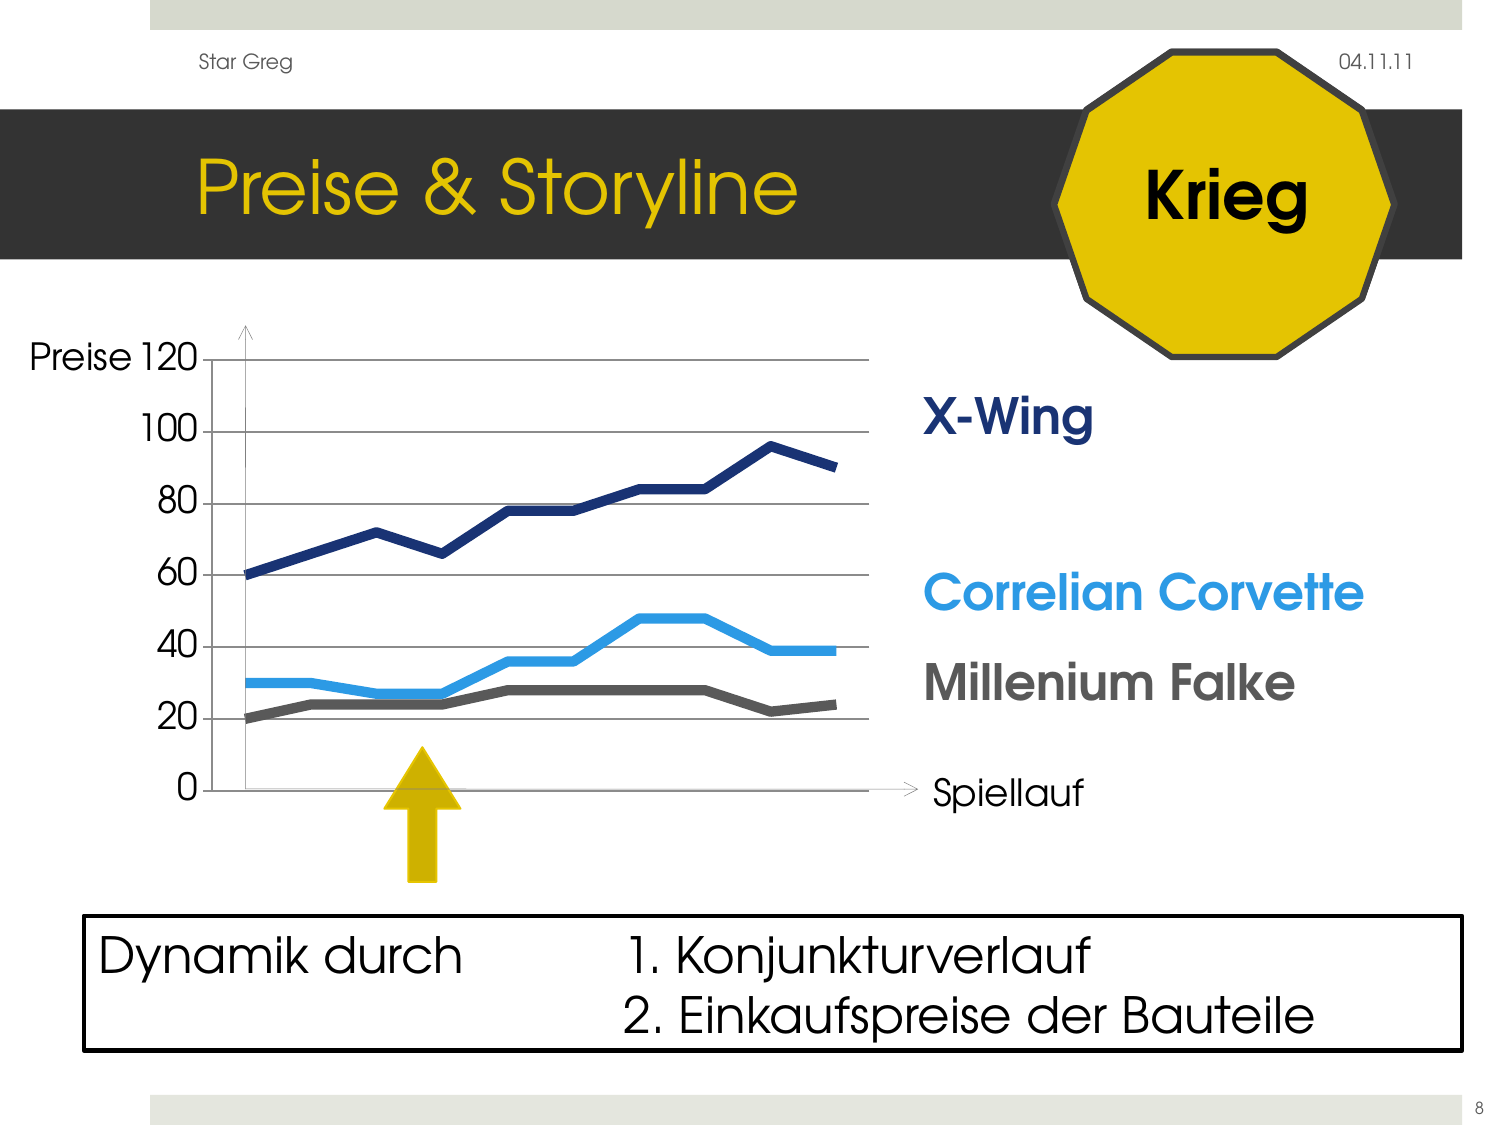

Star Greg
04.11.11

# Preise & Storyline
Krieg
Planet
Streik

### Chart

| Category | Kriegsschiffe | Handelsschiffe | Forschungsschiffe | ohne Warp | ohne Warp | ohne Warp |
|---|---|---|---|---|---|---|
| Periode 1 | 60.0 | 30.0 | 20.0 | None | None | None |
| Periode 2 | 66.0 | 30.0 | 24.0 | None | None | None |
| Periode 3 | 72.0 | 27.0 | 24.0 | None | None | None |
| Periode 4 | 66.0 | 27.0 | 24.0 | None | None | None |
| Periode 5 | 78.0 | 36.0 | 28.0 | None | None | None |
| Periode 6 | 78.0 | 36.0 | 28.0 | None | None | None |
| Periode 7 | 84.0 | 48.0 | 28.0 | None | None | None |
| Periode 8 | 84.0 | 48.0 | 28.0 | None | None | None |
| Periode 9 | 96.0 | 39.0 | 22.0 | None | None | None |
| Periode 10 | 90.0 | 39.0 | 24.0 | None | None | None |
Preise
X-Wing

Correlian Corvette
Millenium Falke

Spiellauf
Dynamik durch 	1. Konjunkturverlauf
				2. Einkaufspreise der Bauteile
8